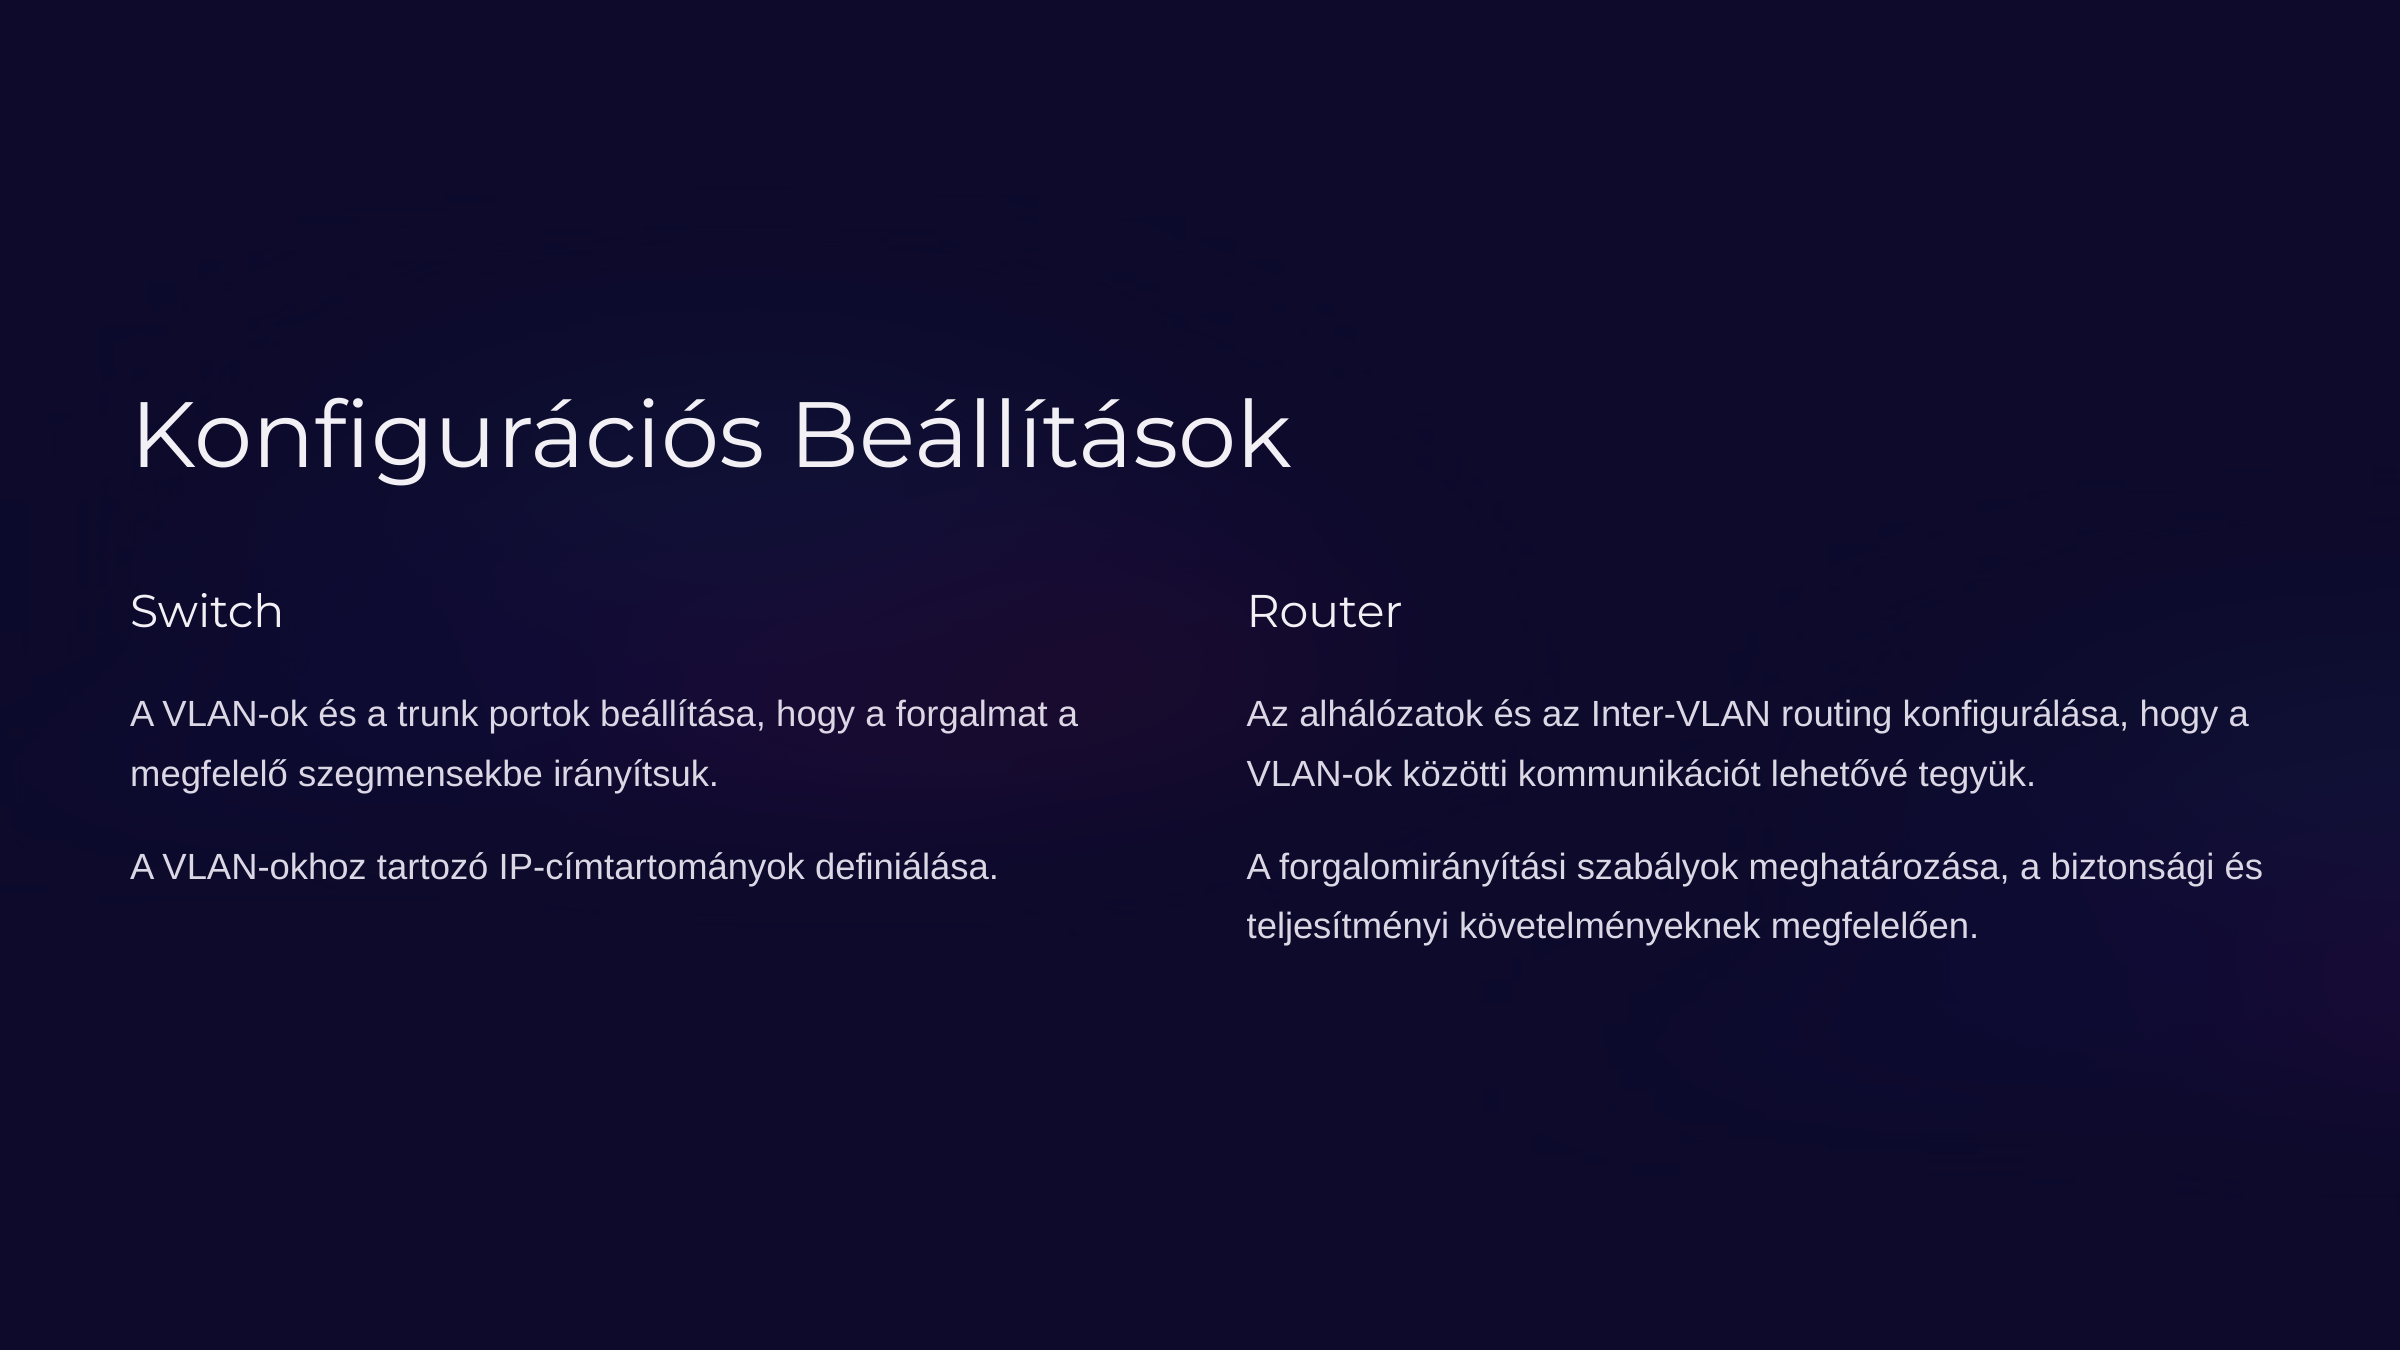

Konfigurációs Beállítások
Switch
Router
A VLAN-ok és a trunk portok beállítása, hogy a forgalmat a megfelelő szegmensekbe irányítsuk.
Az alhálózatok és az Inter-VLAN routing konfigurálása, hogy a VLAN-ok közötti kommunikációt lehetővé tegyük.
A VLAN-okhoz tartozó IP-címtartományok definiálása.
A forgalomirányítási szabályok meghatározása, a biztonsági és teljesítményi követelményeknek megfelelően.